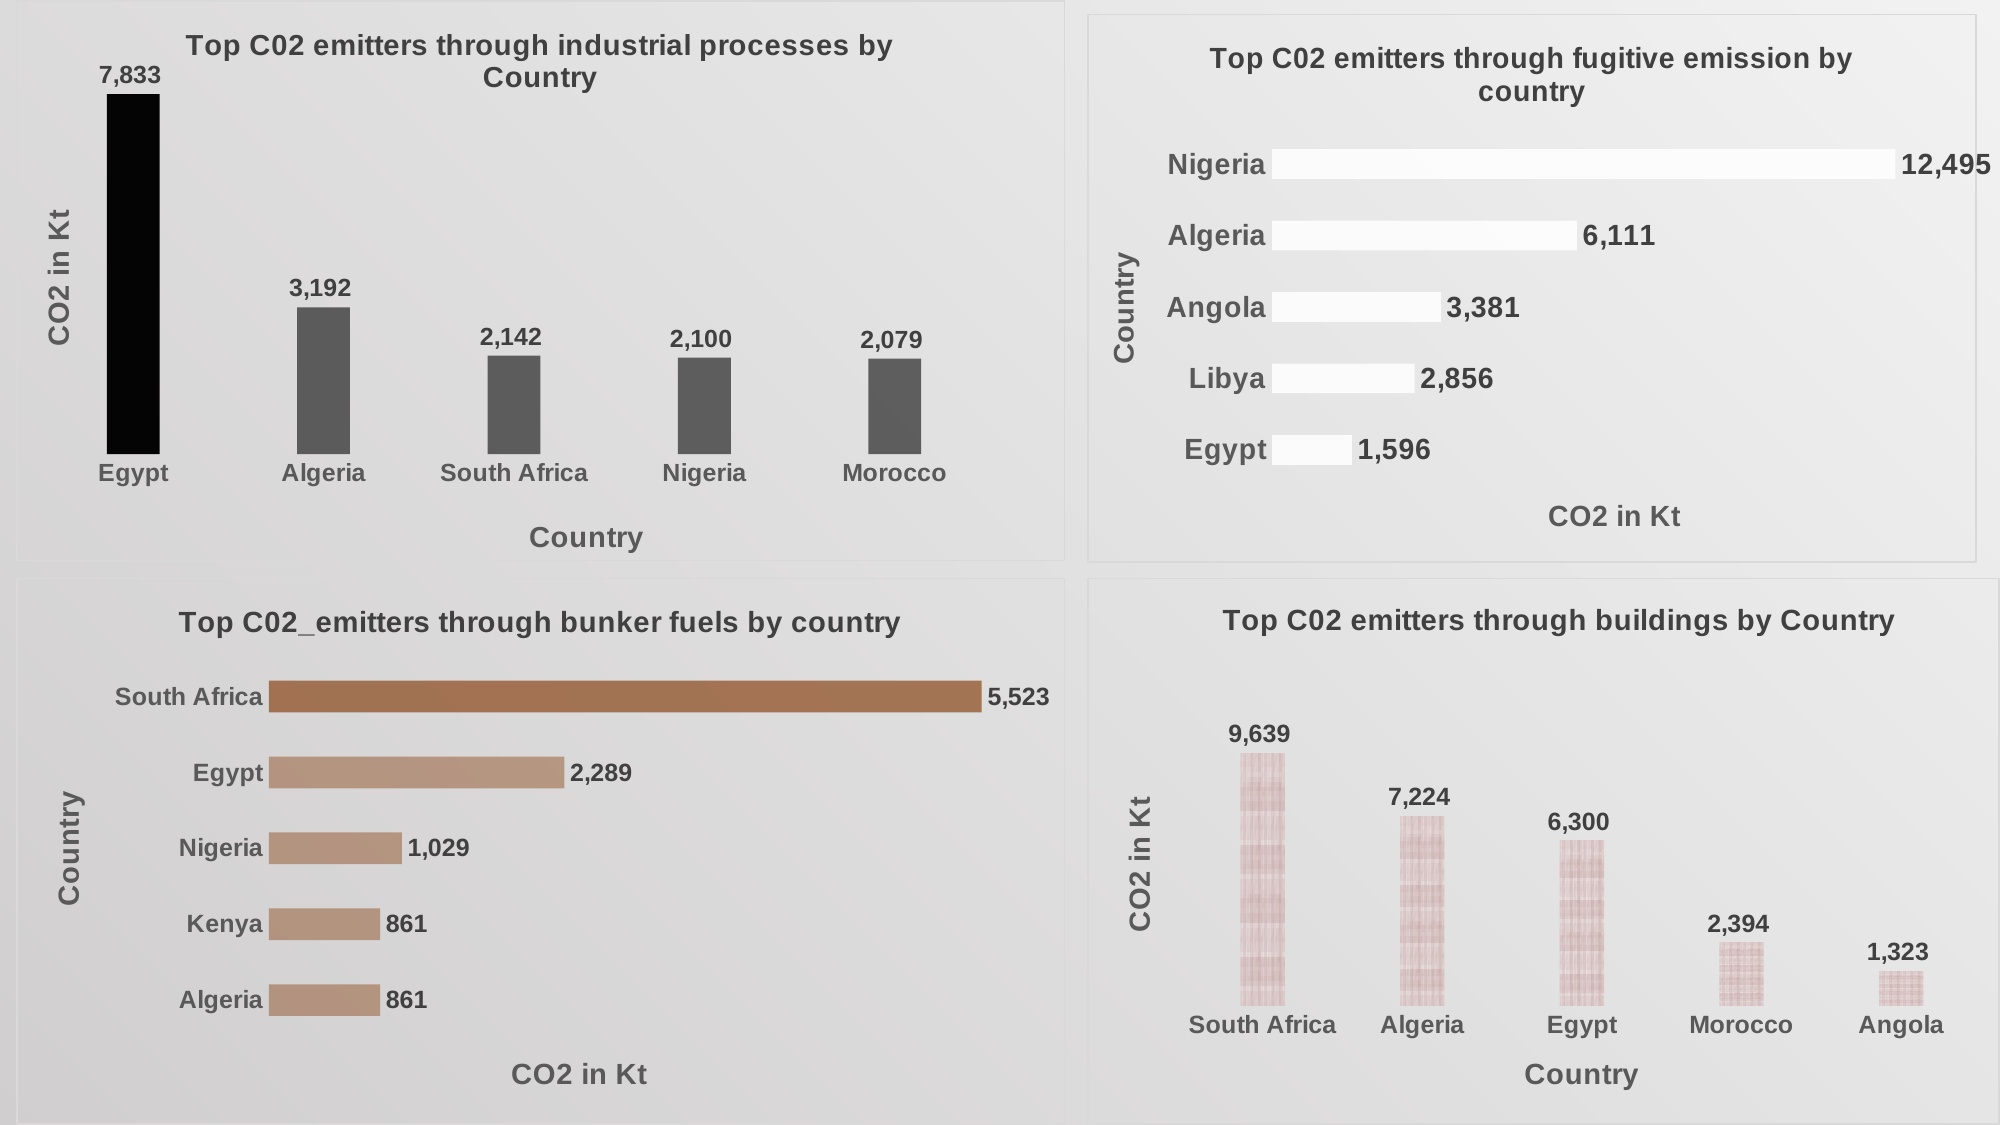

### Chart: Top C02 emitters through industrial processes by Country

| Category | C02_emission_through_industrial_processes |
|---|---|
| Egypt | 7833.0 |
| Algeria | 3192.0 |
| South Africa | 2142.0 |
| Nigeria | 2100.0 |
| Morocco | 2079.0 |

### Chart: Top C02 emitters through fugitive emission by country

| Category | C02_emission_through_fugitive_emission |
|---|---|
| Egypt | 1596.0 |
| Libya | 2856.0 |
| Angola | 3381.0 |
| Algeria | 6111.0 |
| Nigeria | 12495.0 |

### Chart: Top C02_emitters through bunker fuels by country

| Category | C02_emission_through_bunker_fuels |
|---|---|
| Algeria | 861.0 |
| Kenya | 861.0 |
| Nigeria | 1029.0 |
| Egypt | 2289.0 |
| South Africa | 5523.0 |

### Chart: Top C02 emitters through buildings by Country

| Category | C02_emission_through_buildings |
|---|---|
| South Africa | 9639.0 |
| Algeria | 7224.0 |
| Egypt | 6300.0 |
| Morocco | 2394.0 |
| Angola | 1323.0 |